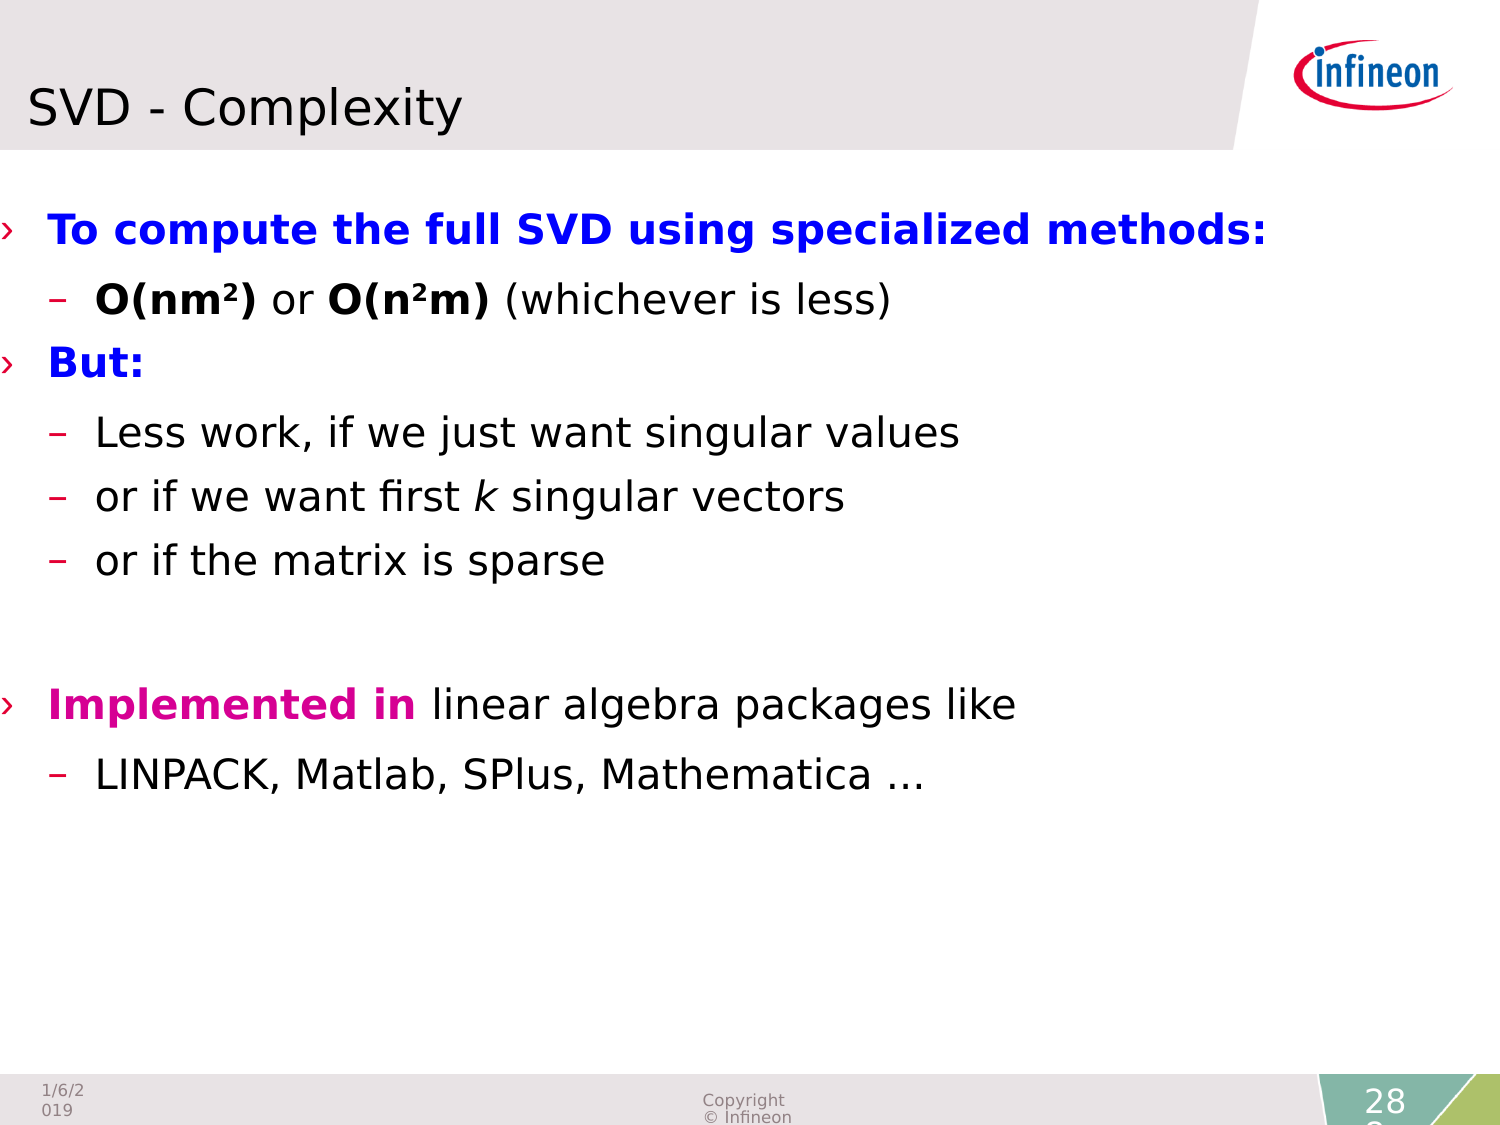

SVD - Complexity
To compute the full SVD using specialized methods:
O(nm2) or O(n2m) (whichever is less)
But:
Less work, if we just want singular values
or if we want first k singular vectors
or if the matrix is sparse

Implemented in linear algebra packages like
LINPACK, Matlab, SPlus, Mathematica ...
1/6/2019
Copyright © Infineon Technologies AG 2019. All rights reserved.
288